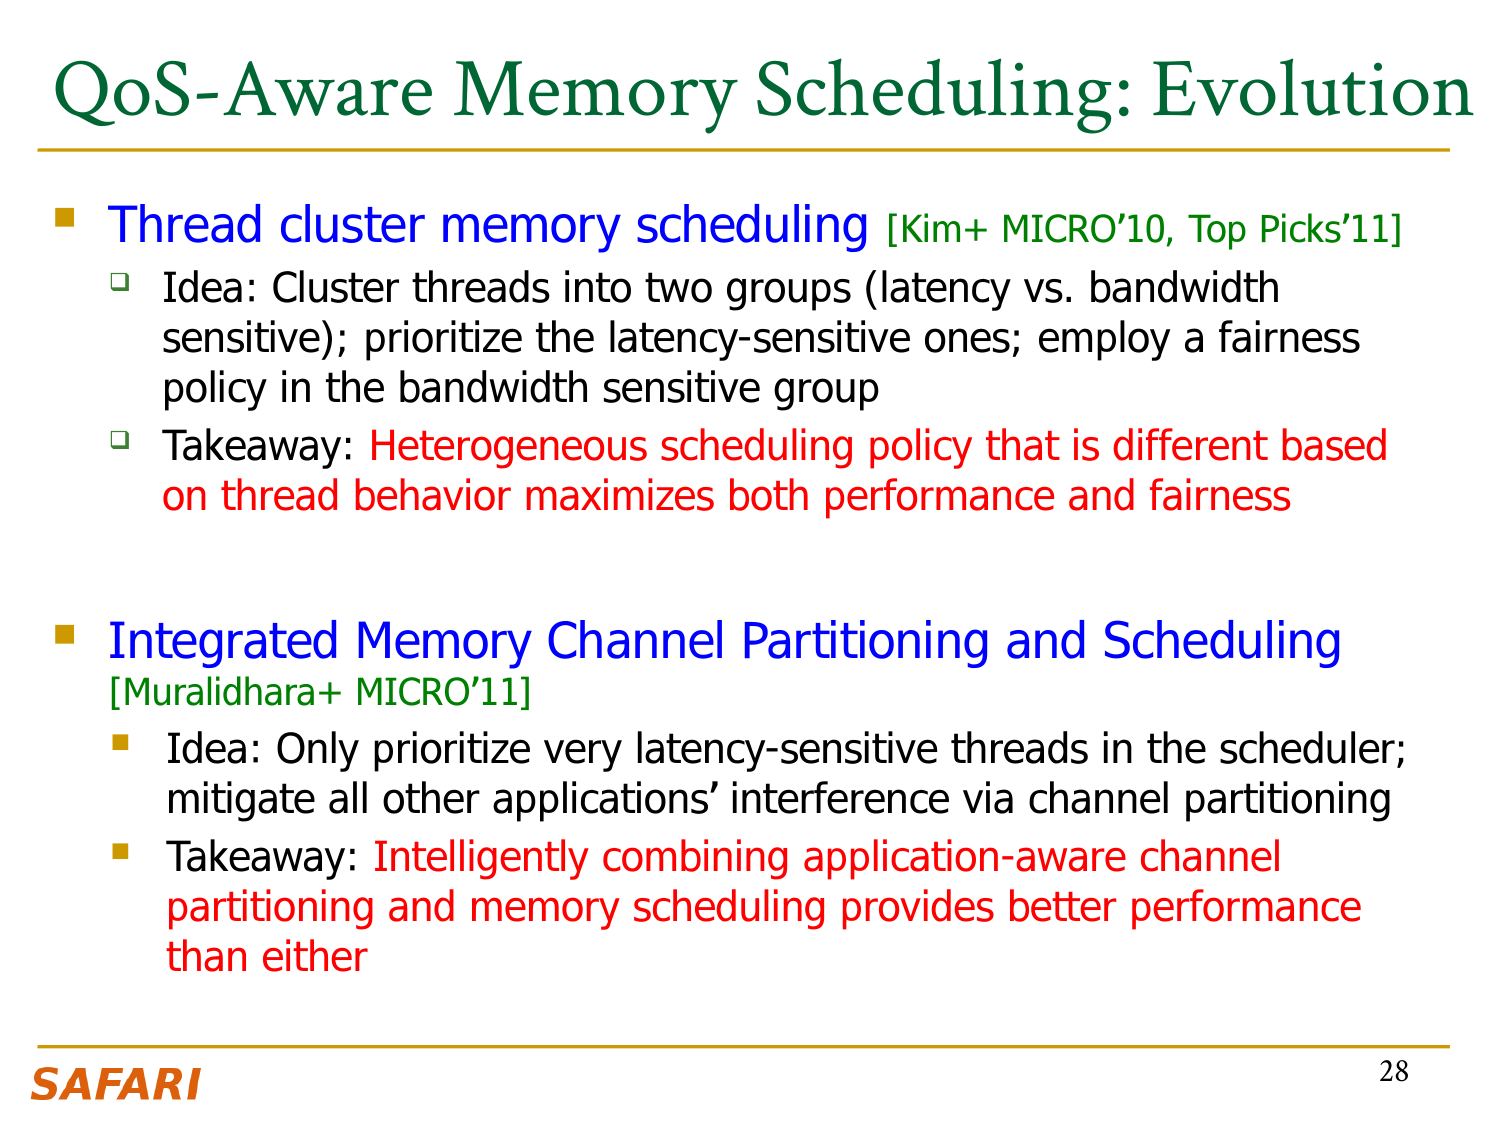

# QoS-Aware Memory Scheduling: Evolution
Thread cluster memory scheduling [Kim+ MICRO’10, Top Picks’11]
Idea: Cluster threads into two groups (latency vs. bandwidth sensitive); prioritize the latency-sensitive ones; employ a fairness policy in the bandwidth sensitive group
Takeaway: Heterogeneous scheduling policy that is different based on thread behavior maximizes both performance and fairness

Integrated Memory Channel Partitioning and Scheduling [Muralidhara+ MICRO’11]
Idea: Only prioritize very latency-sensitive threads in the scheduler; mitigate all other applications’ interference via channel partitioning
Takeaway: Intelligently combining application-aware channel partitioning and memory scheduling provides better performance than either

28